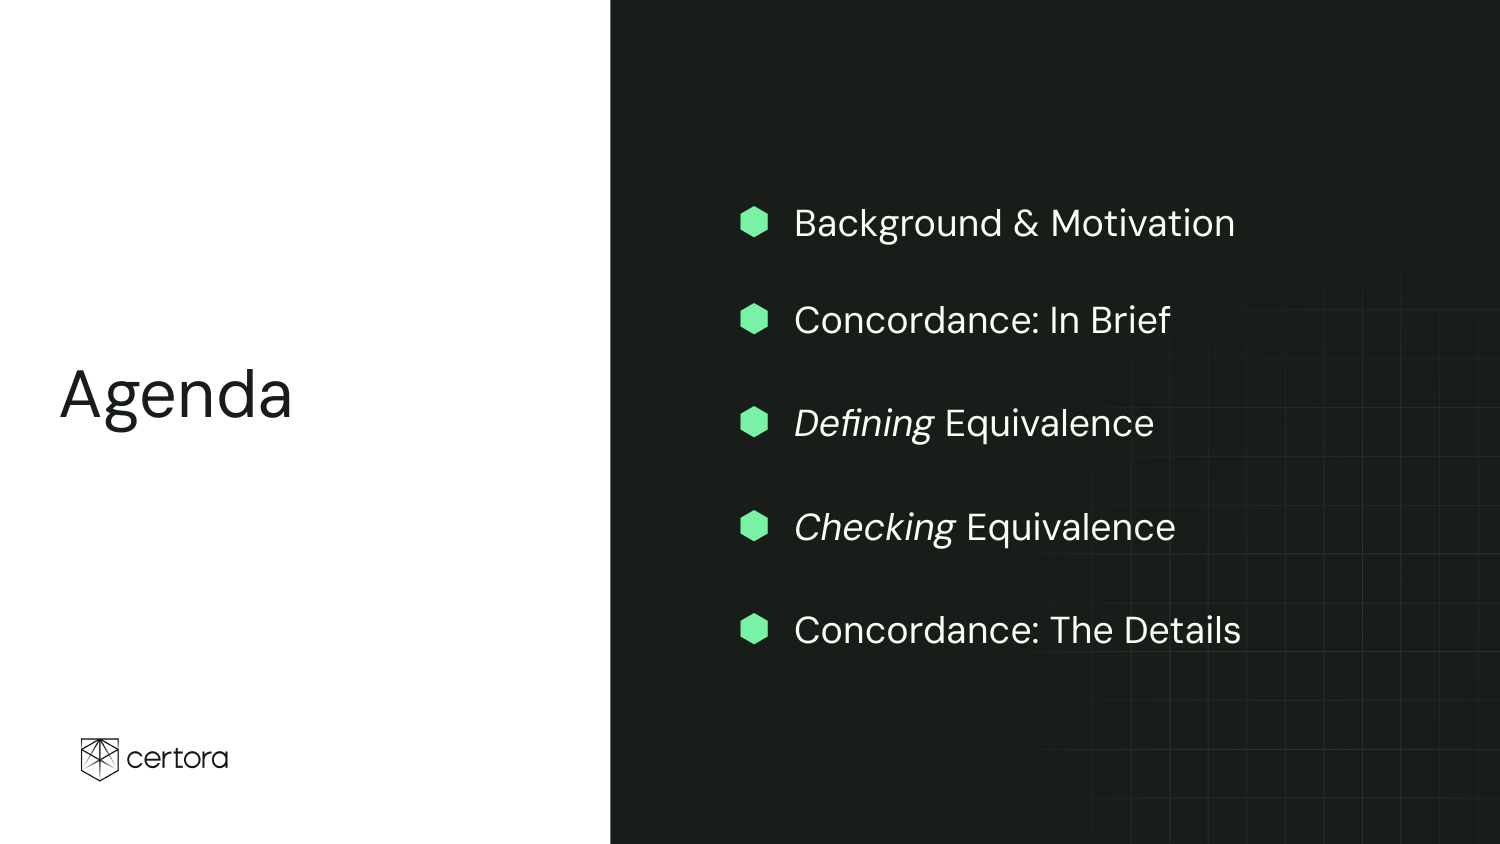

Background & Motivation
Concordance: In Brief
Defining Equivalence
Checking Equivalence
Concordance: The Details
# Agenda